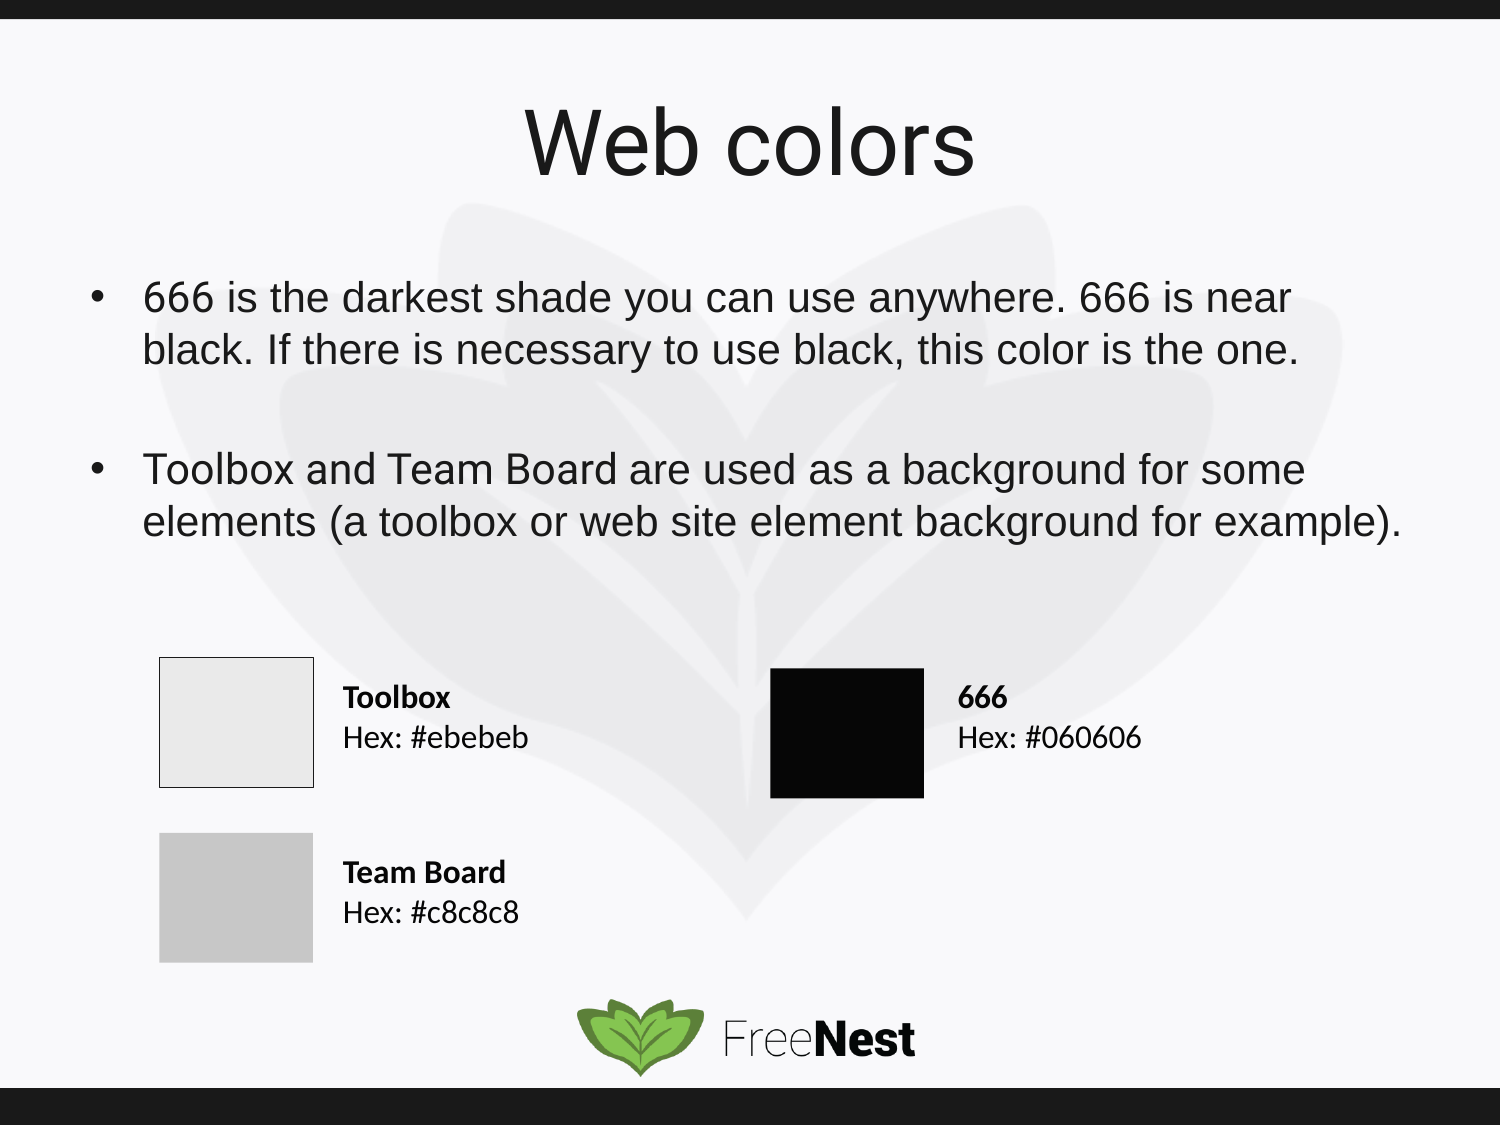

# Web colors
666 is the darkest shade you can use anywhere. 666 is near black. If there is necessary to use black, this color is the one.

Toolbox and Team Board are used as a background for some elements (a toolbox or web site element background for example).

Toolbox
Hex: #ebebeb
666
Hex: #060606

Team Board
Hex: #c8c8c8